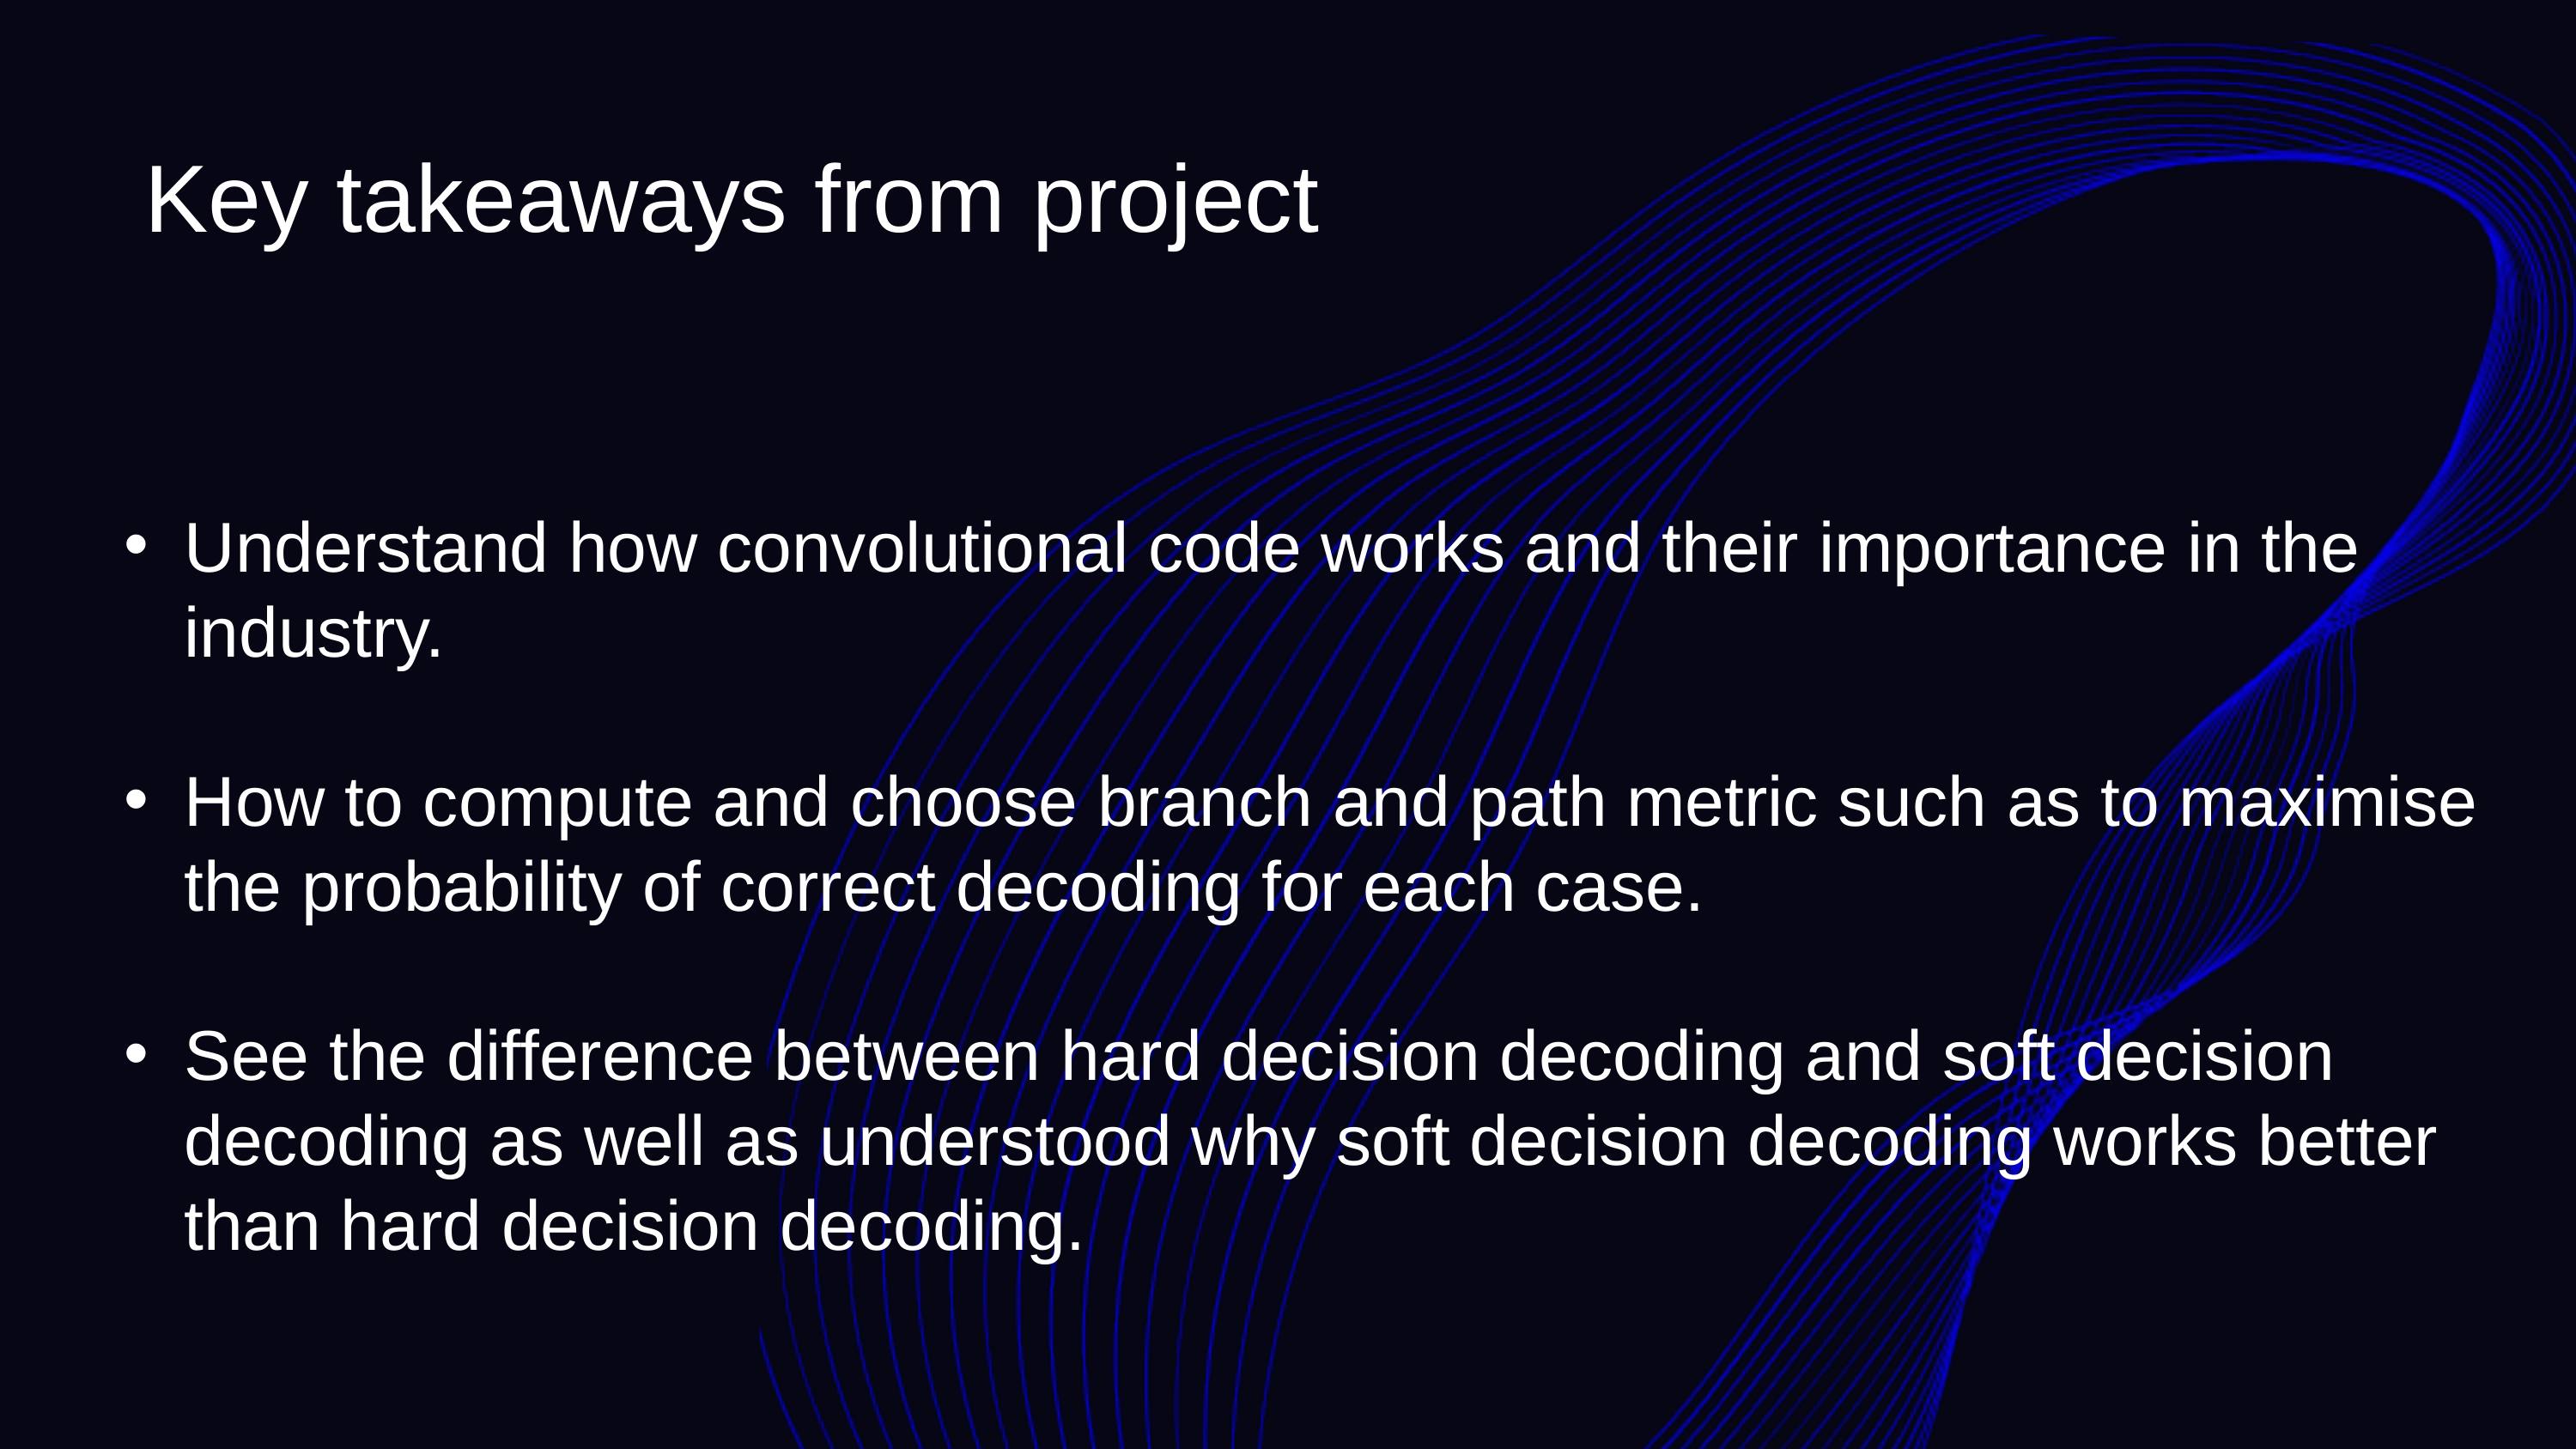

Key takeaways from project
Understand how convolutional code works and their importance in the industry.

How to compute and choose branch and path metric such as to maximise the probability of correct decoding for each case.

See the difference between hard decision decoding and soft decision decoding as well as understood why soft decision decoding works better than hard decision decoding.